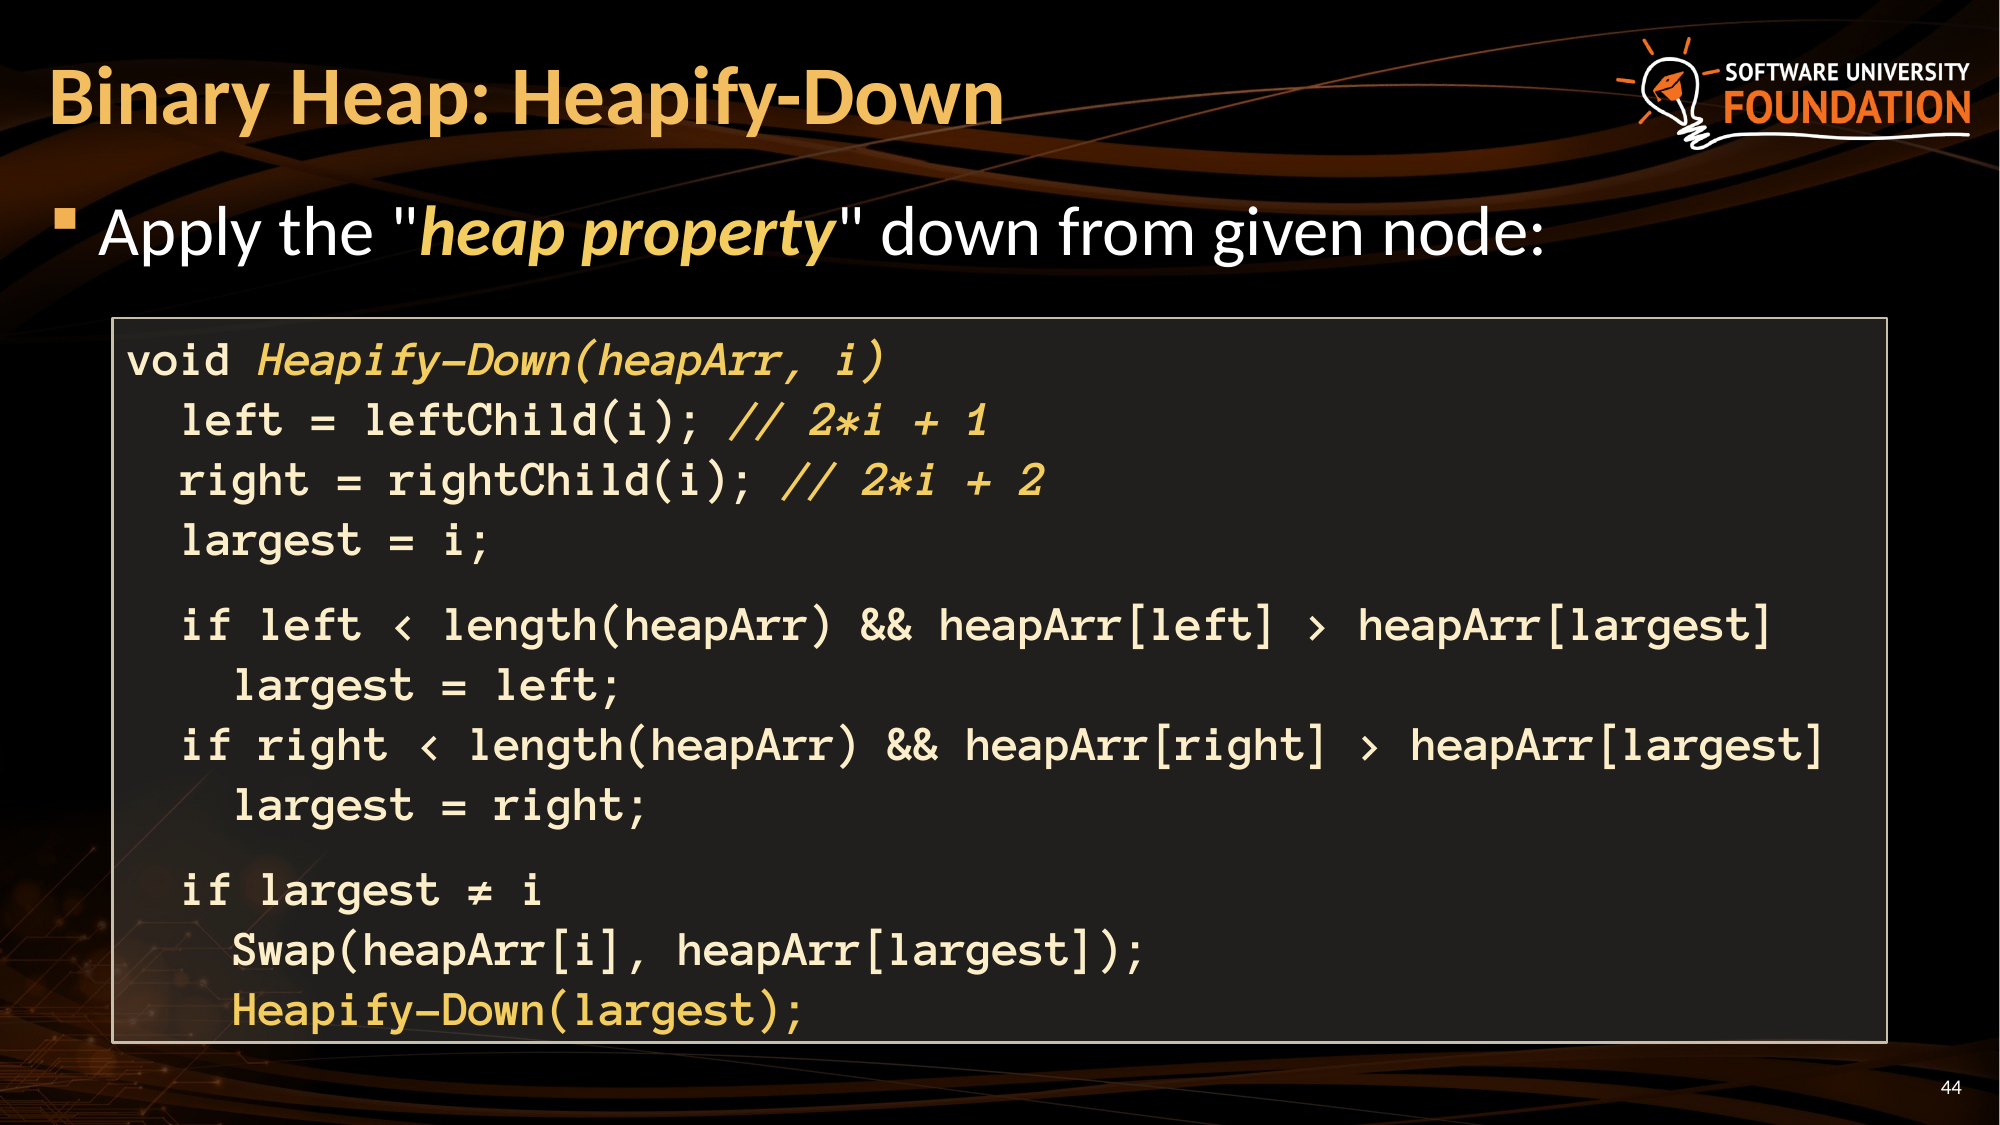

# Binary Heap: Heapify-Down
Apply the "heap property" down from given node:
void Heapify-Down(heapArr, i)
  left = leftChild(i); // 2*i + 1
  right = rightChild(i); // 2*i + 2
  largest = i;
  if left < length(heapArr) && heapArr[left] > heapArr[largest]
    largest = left;
  if right < length(heapArr) && heapArr[right] > heapArr[largest]
    largest = right;
  if largest ≠ i
    Swap(heapArr[i], heapArr[largest]);
    Heapify-Down(largest);
44